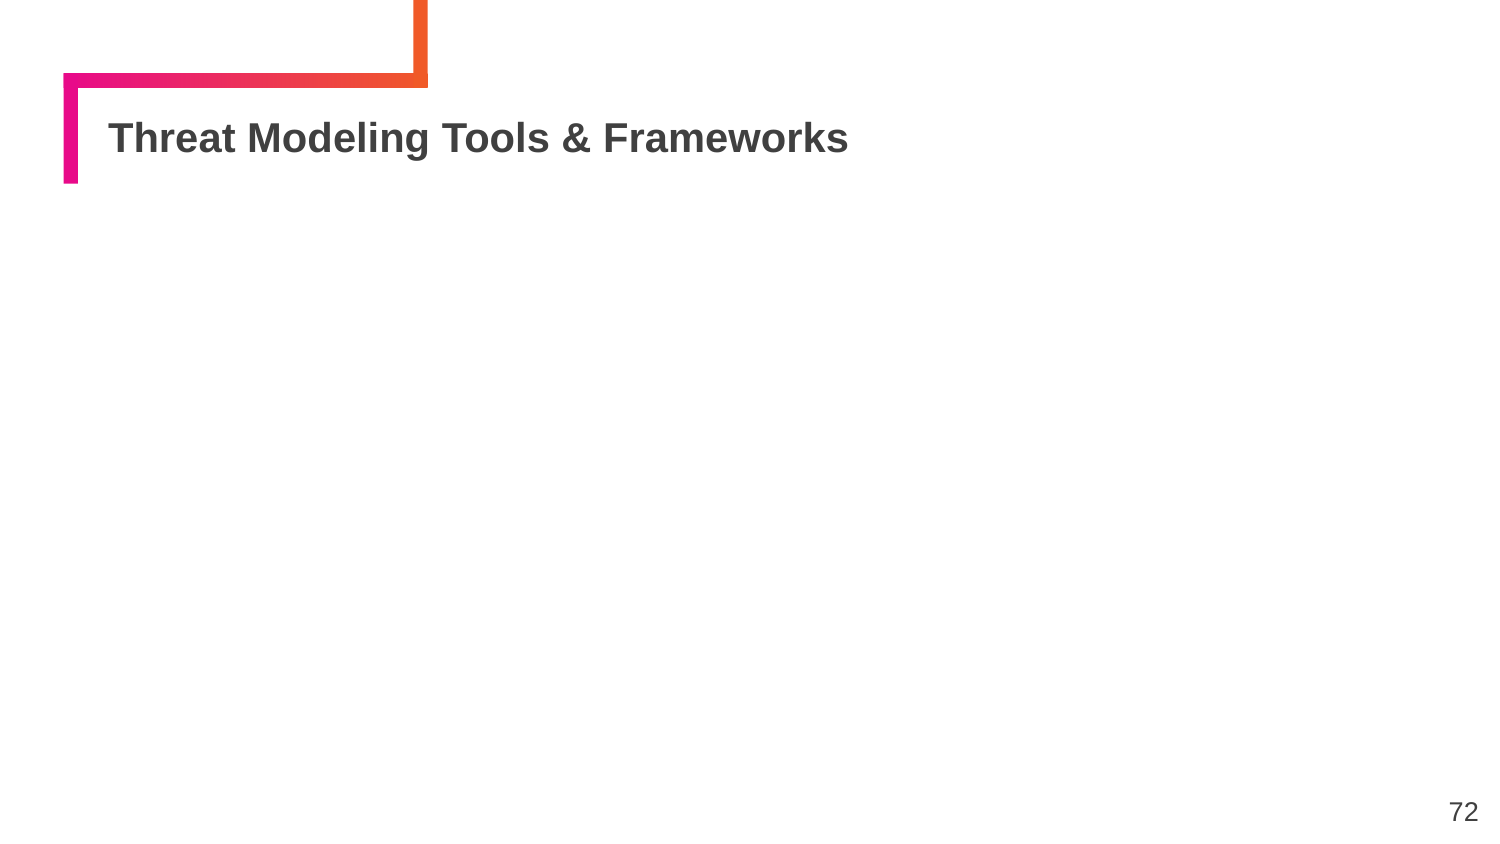

# Threat Modeling Tools & Frameworks
72